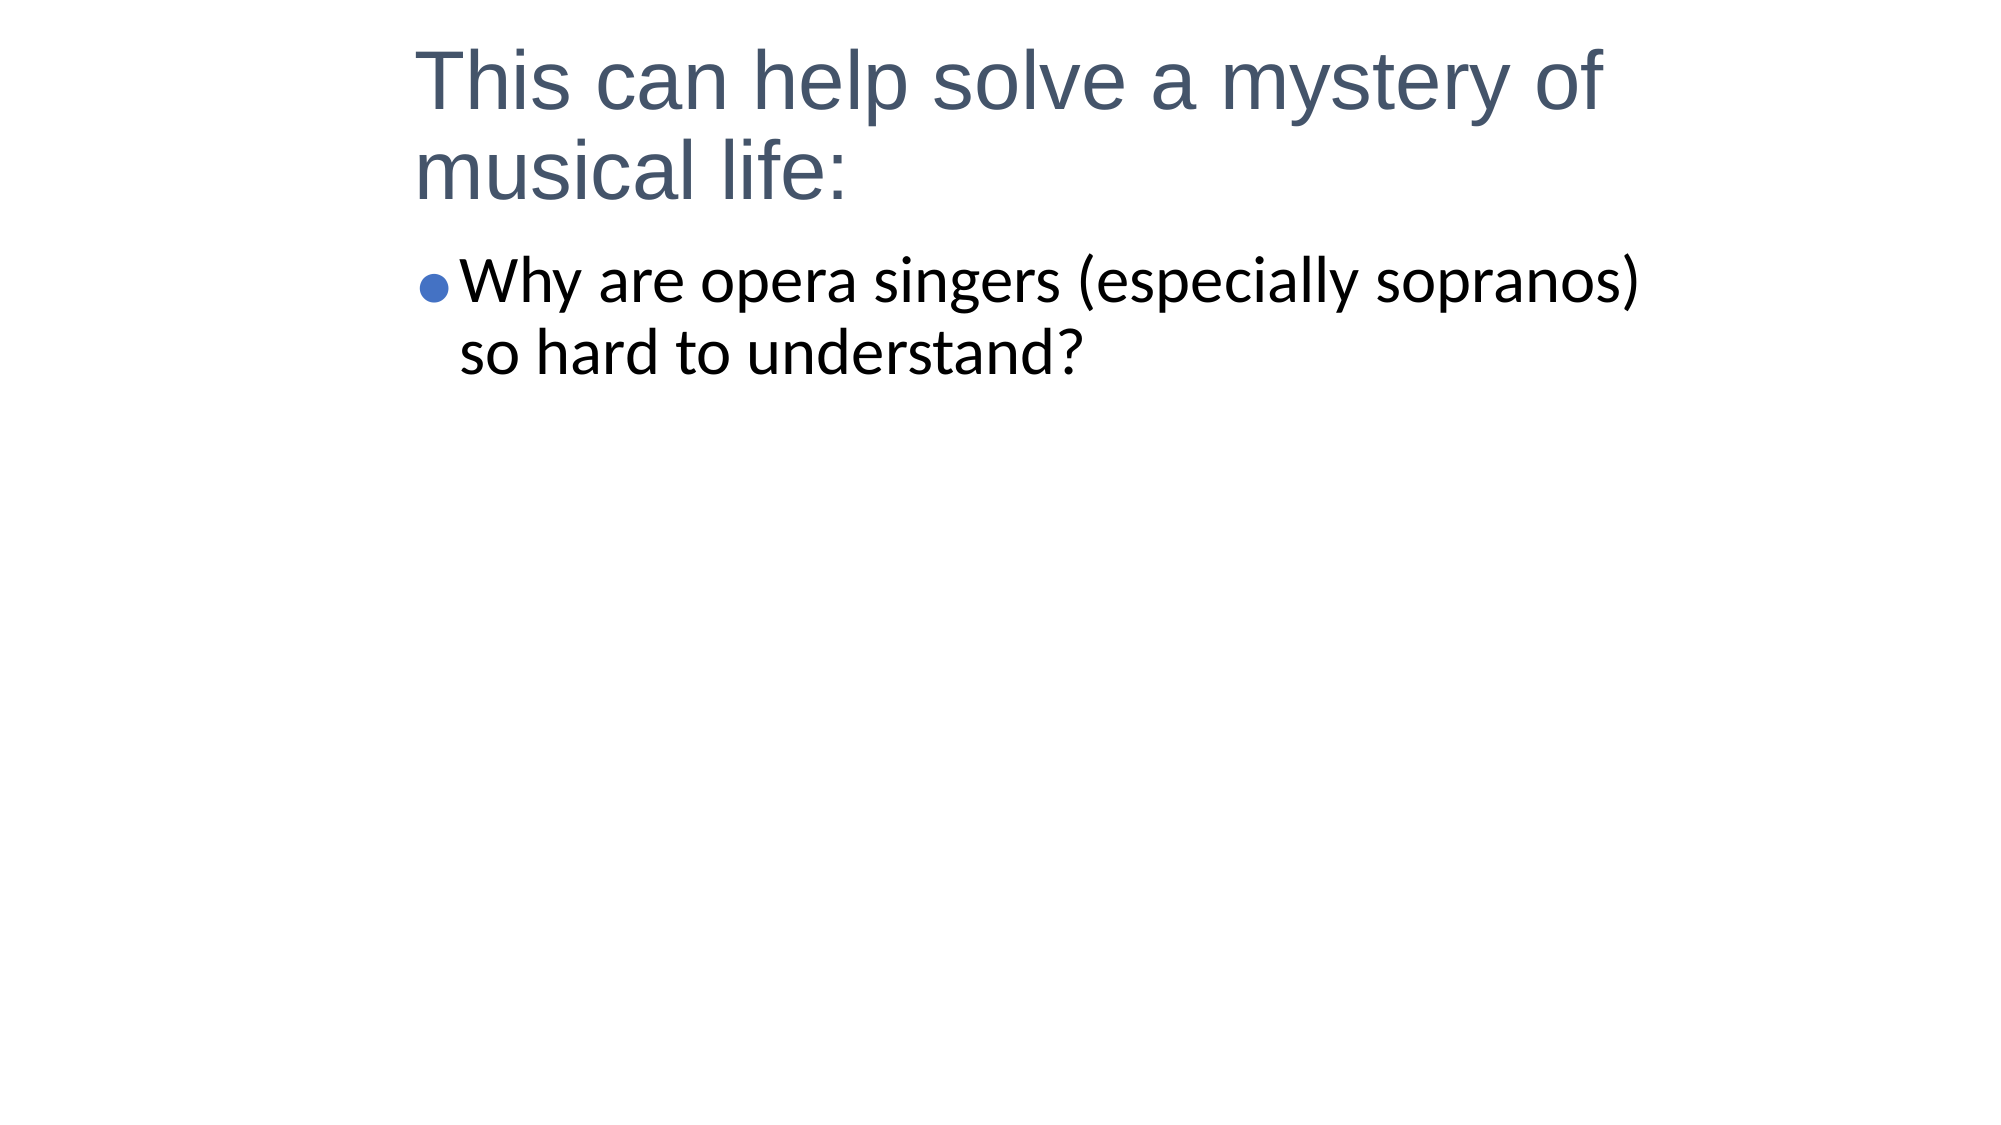

# This can help solve a mystery of musical life:
Why are opera singers (especially sopranos) so hard to understand?